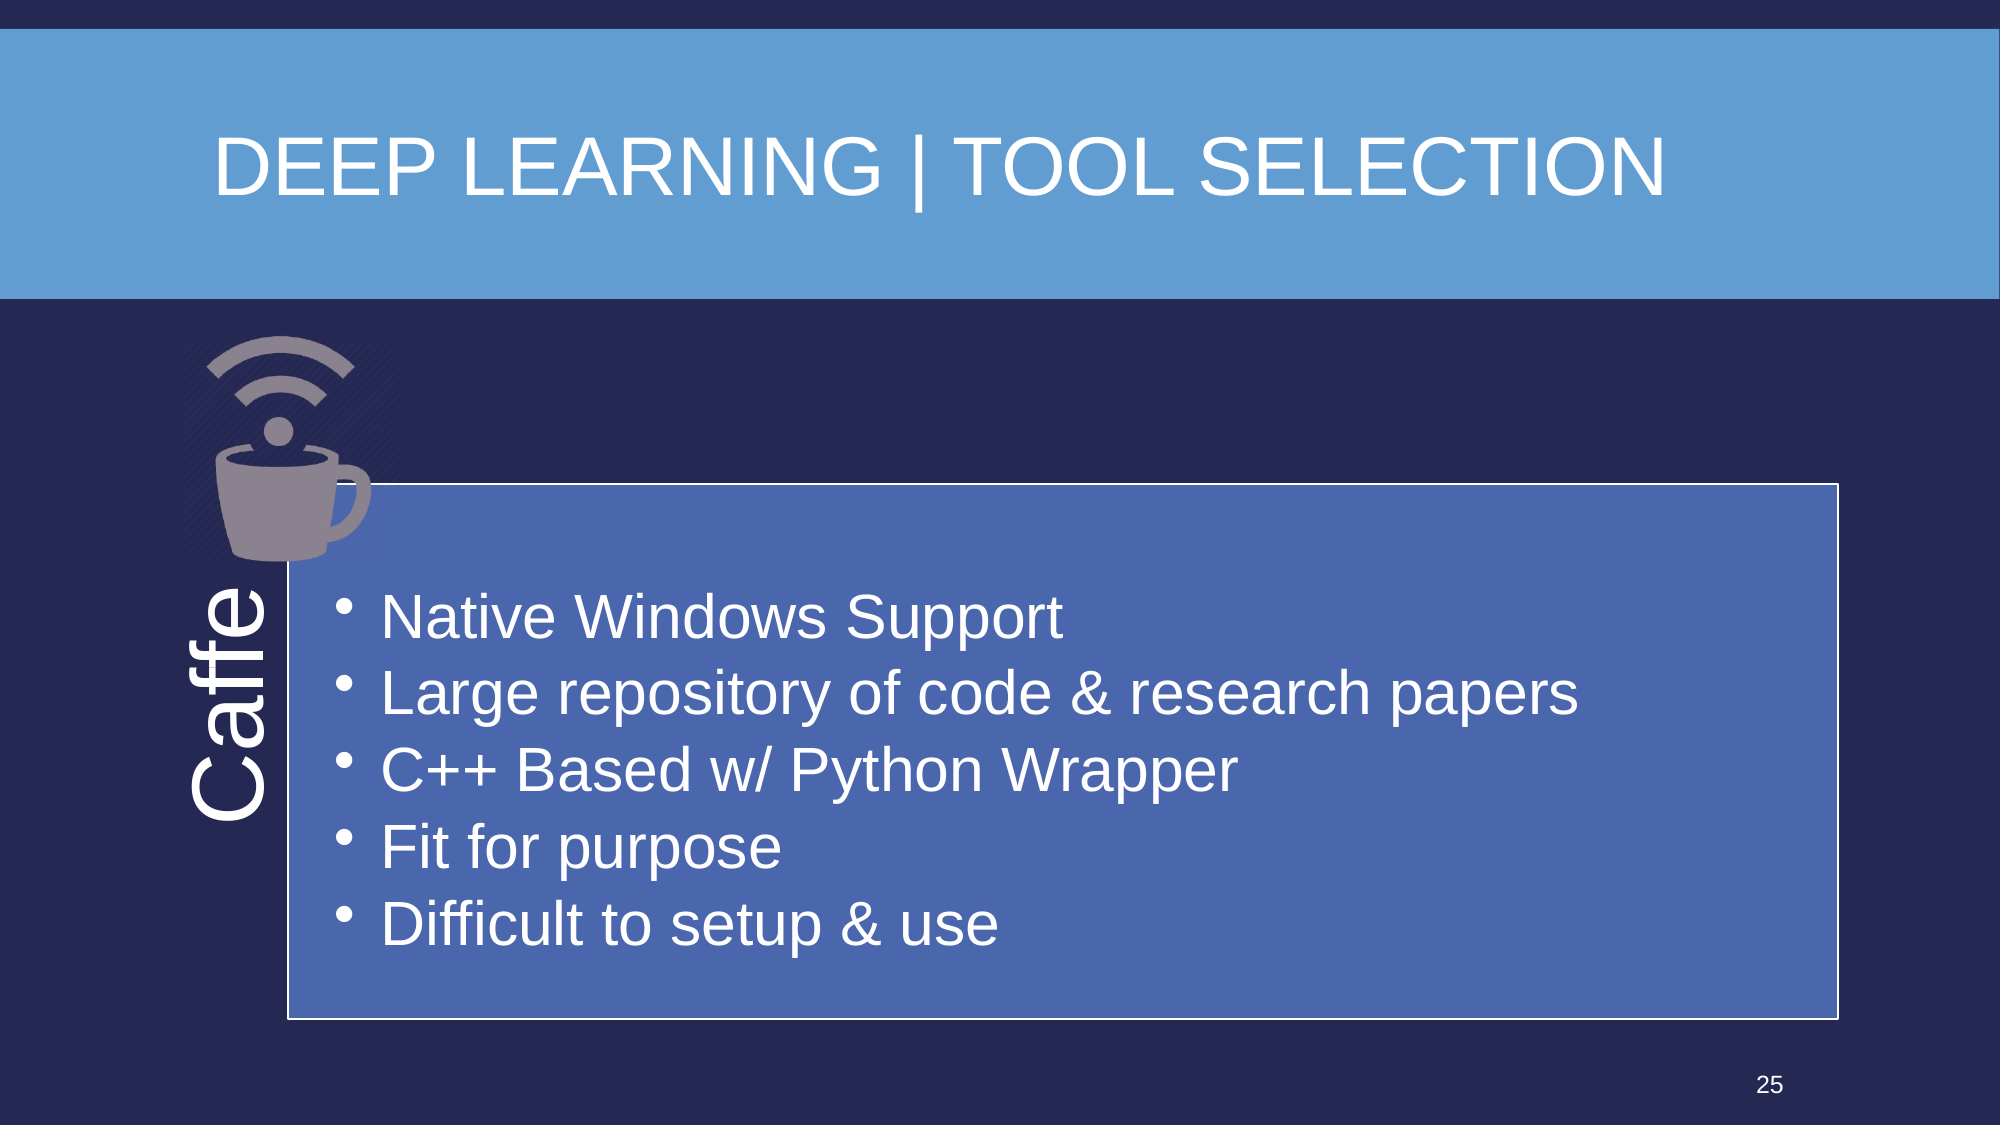

# Deep Learning | Tool Selection
Caffe
Native Windows Support
Large repository of code & research papers
C++ Based w/ Python Wrapper
Fit for purpose
Difficult to setup & use
25